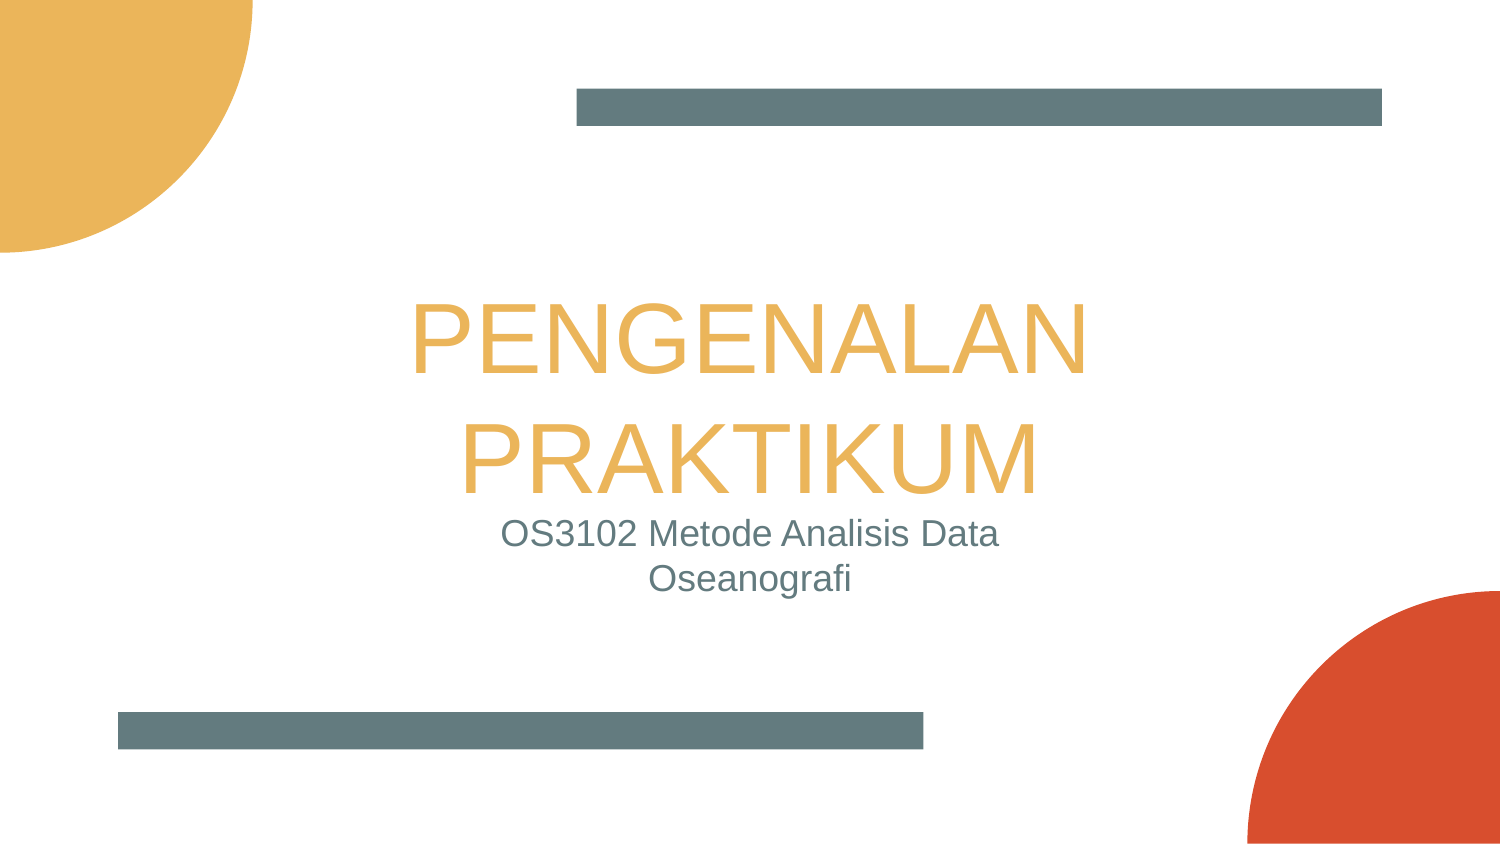

PENGENALAN PRAKTIKUM
OS3102 Metode Analisis Data Oseanografi